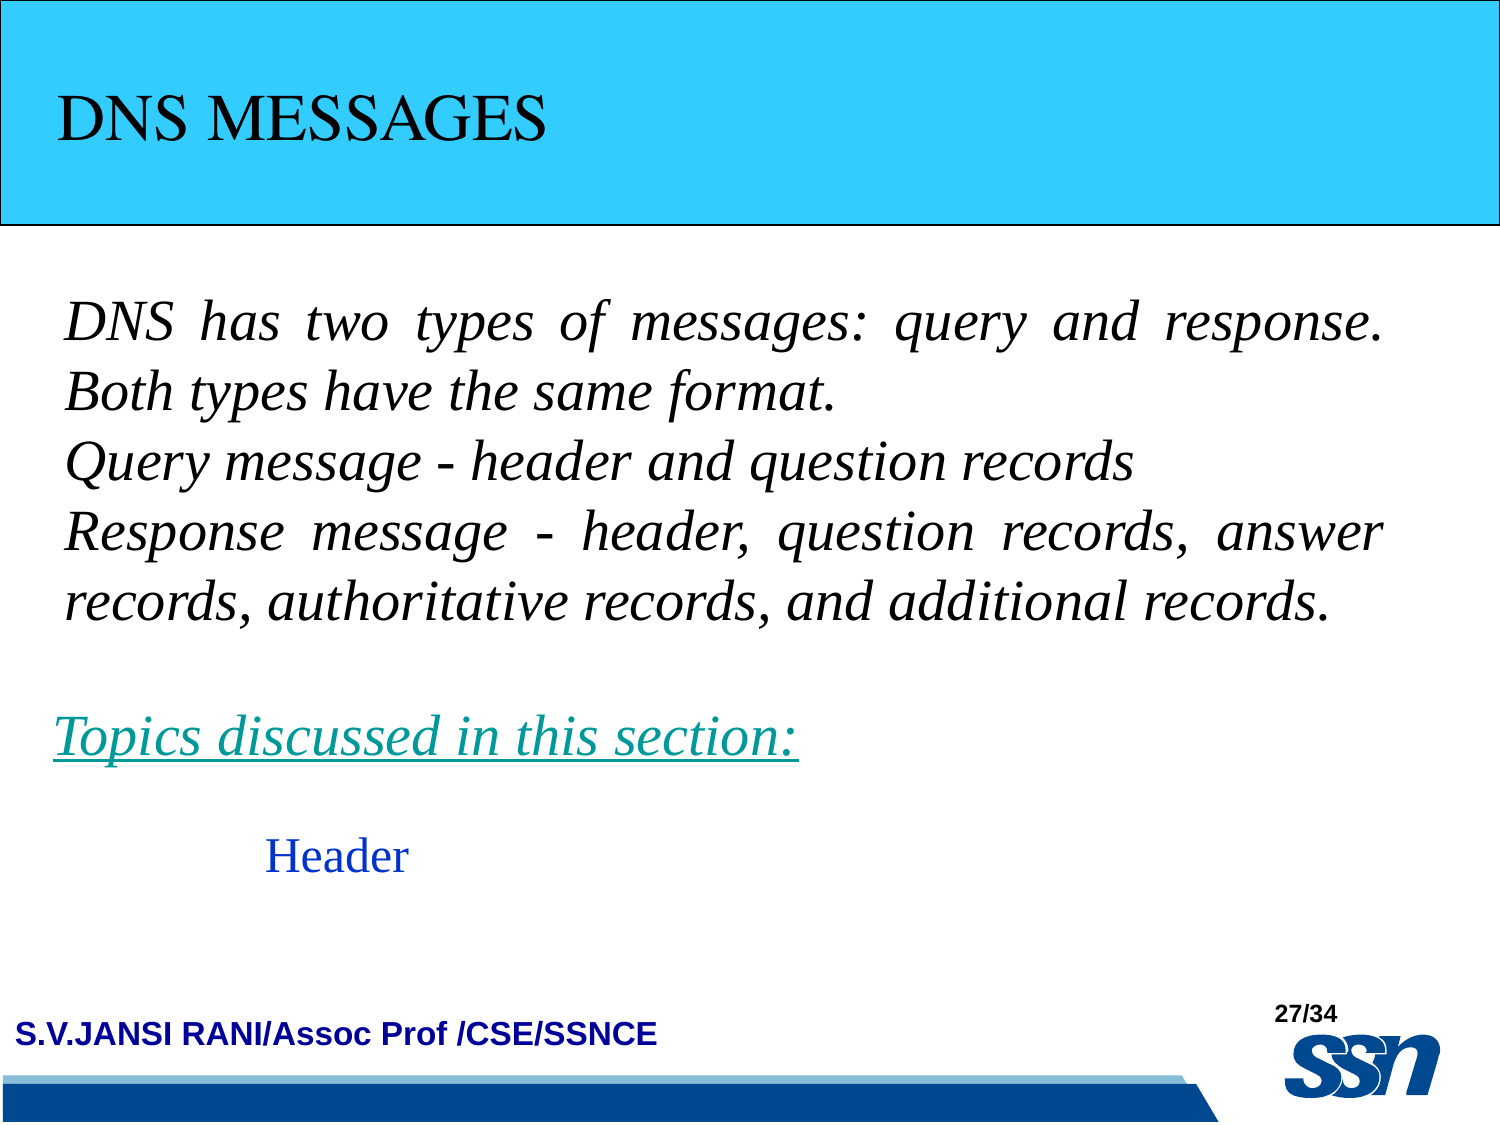

DNS MESSAGES
DNS has two types of messages: query and response. Both types have the same format.
Query message - header and question records
Response message - header, question records, answer records, authoritative records, and additional records.
Topics discussed in this section:
Header